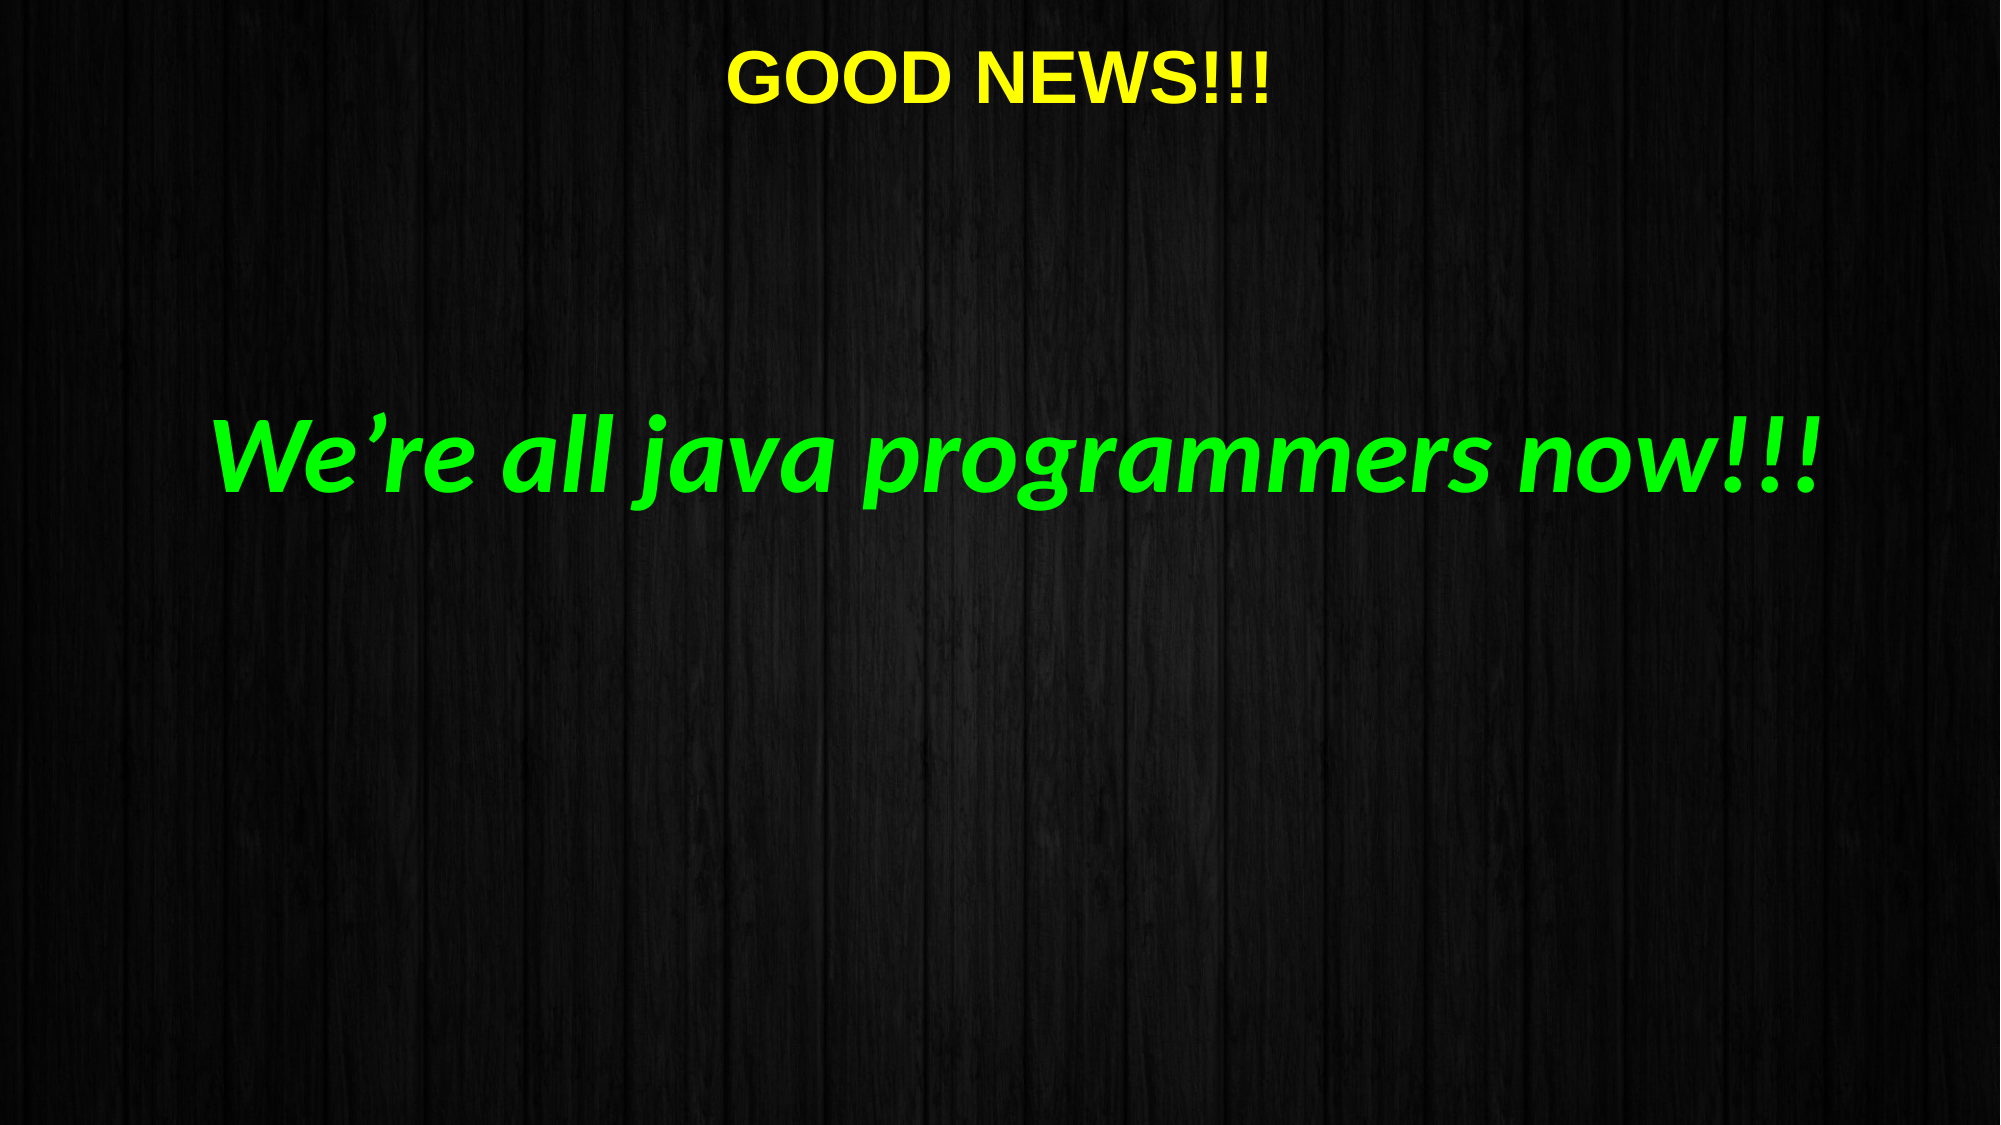

# Good News!!!
We’re all java programmers now!!!